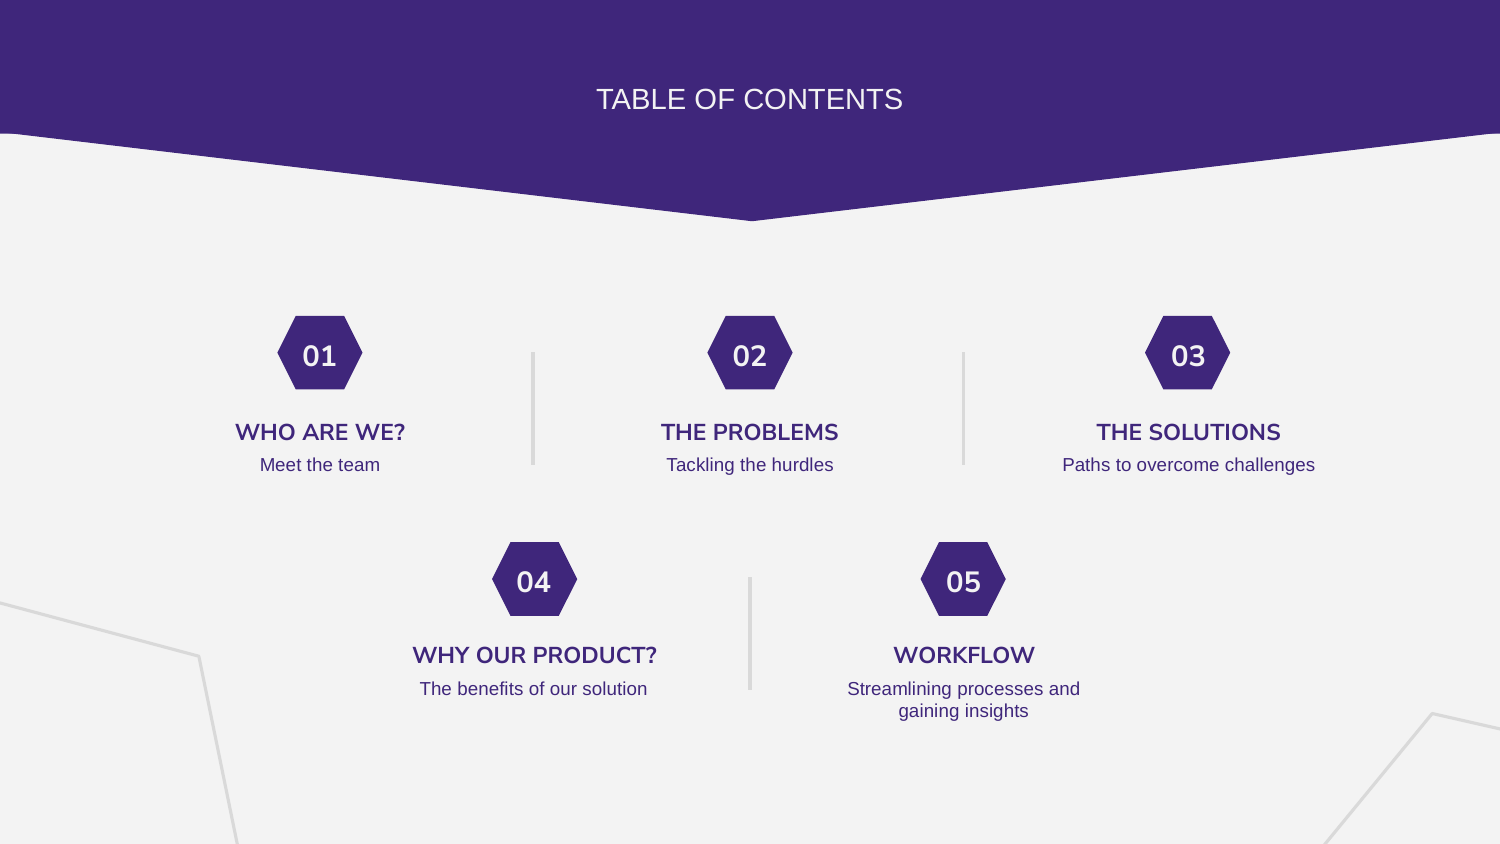

TABLE OF CONTENTS
01
02
03
# WHO ARE WE?
THE PROBLEMS
THE SOLUTIONS
Meet the team
Tackling the hurdles
Paths to overcome challenges
04
05
WHY OUR PRODUCT?
WORKFLOW

The benefits of our solution
Streamlining processes and gaining insights